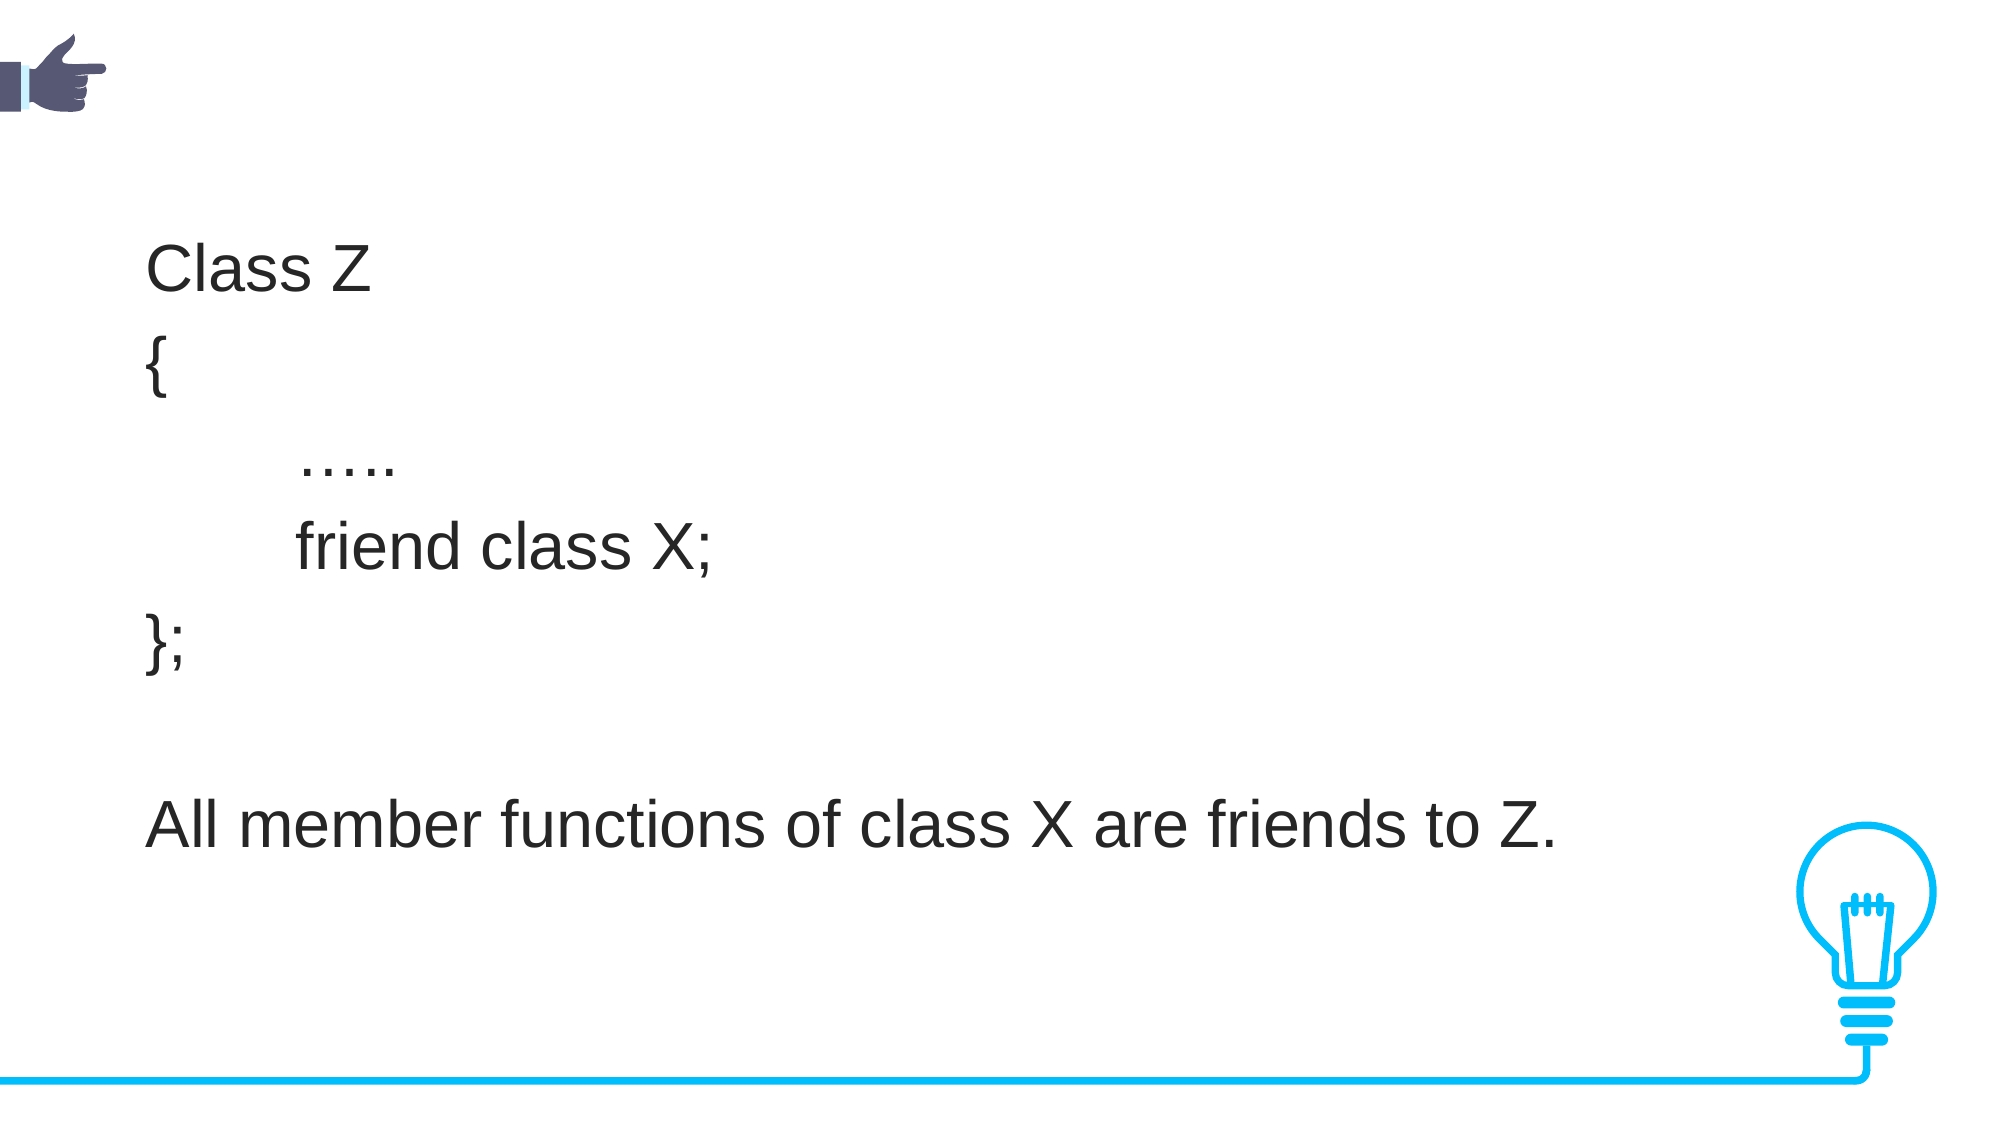

Class Z
{
	…..
	friend class X;
};

All member functions of class X are friends to Z.